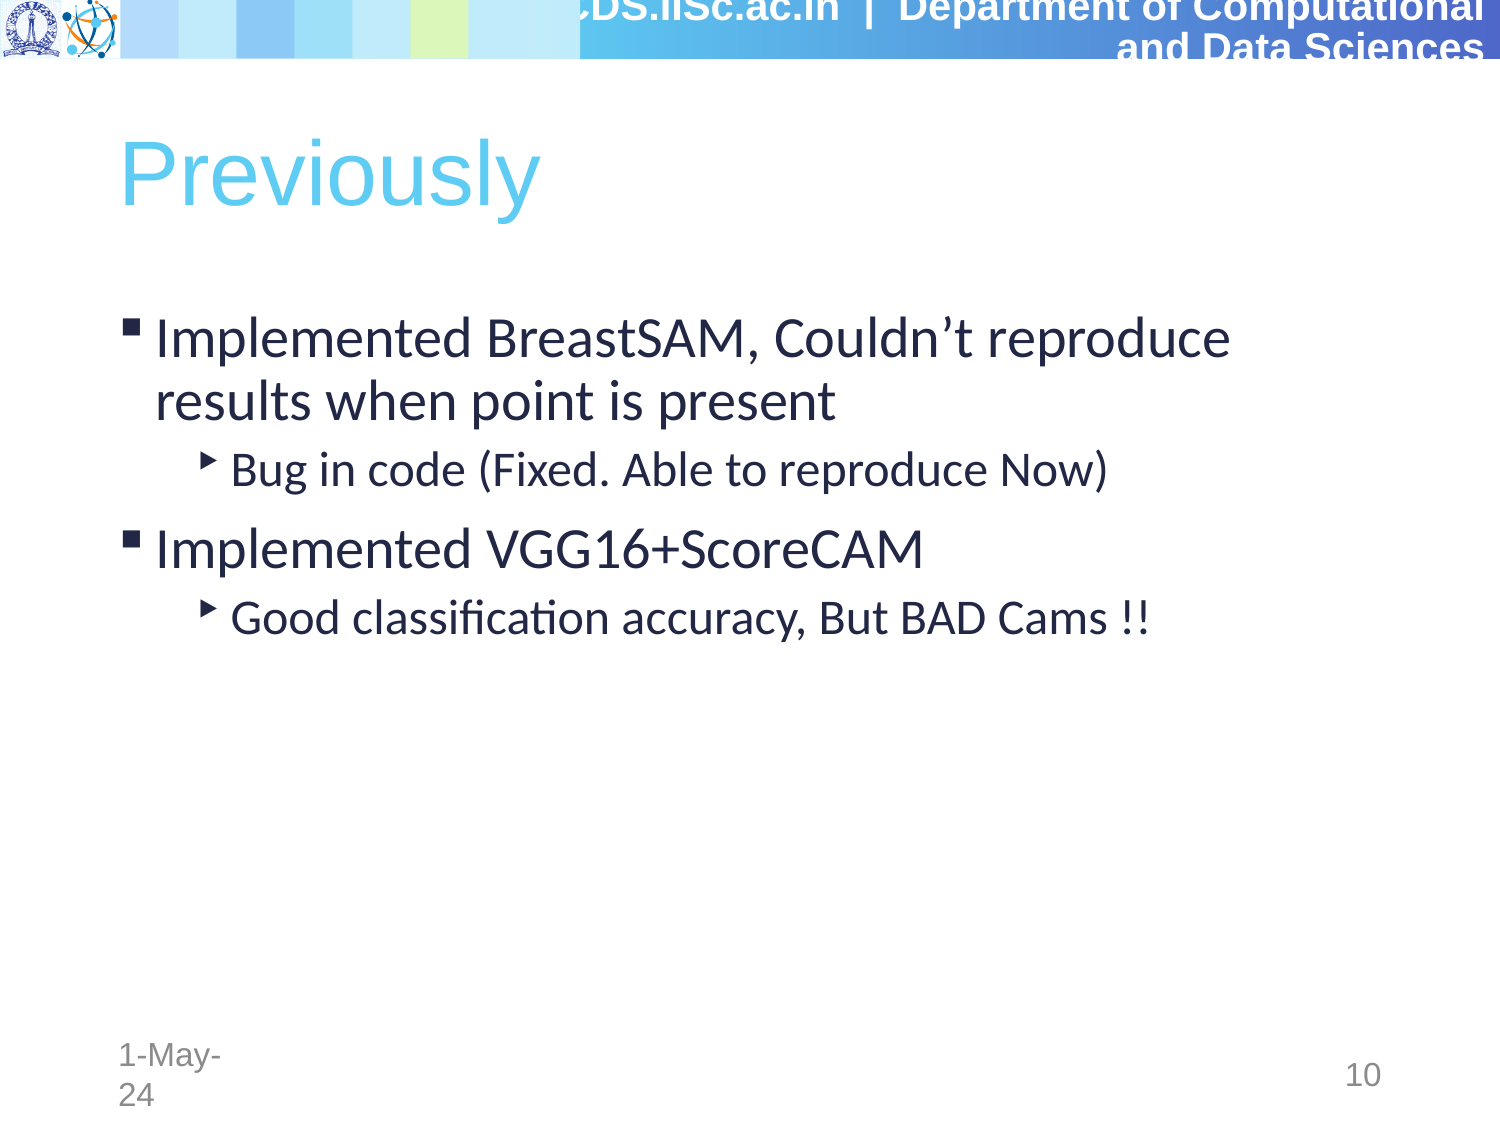

# Previously
Implemented BreastSAM, Couldn’t reproduce results when point is present
Bug in code (Fixed. Able to reproduce Now)
Implemented VGG16+ScoreCAM
Good classification accuracy, But BAD Cams !!

1-May-24
10